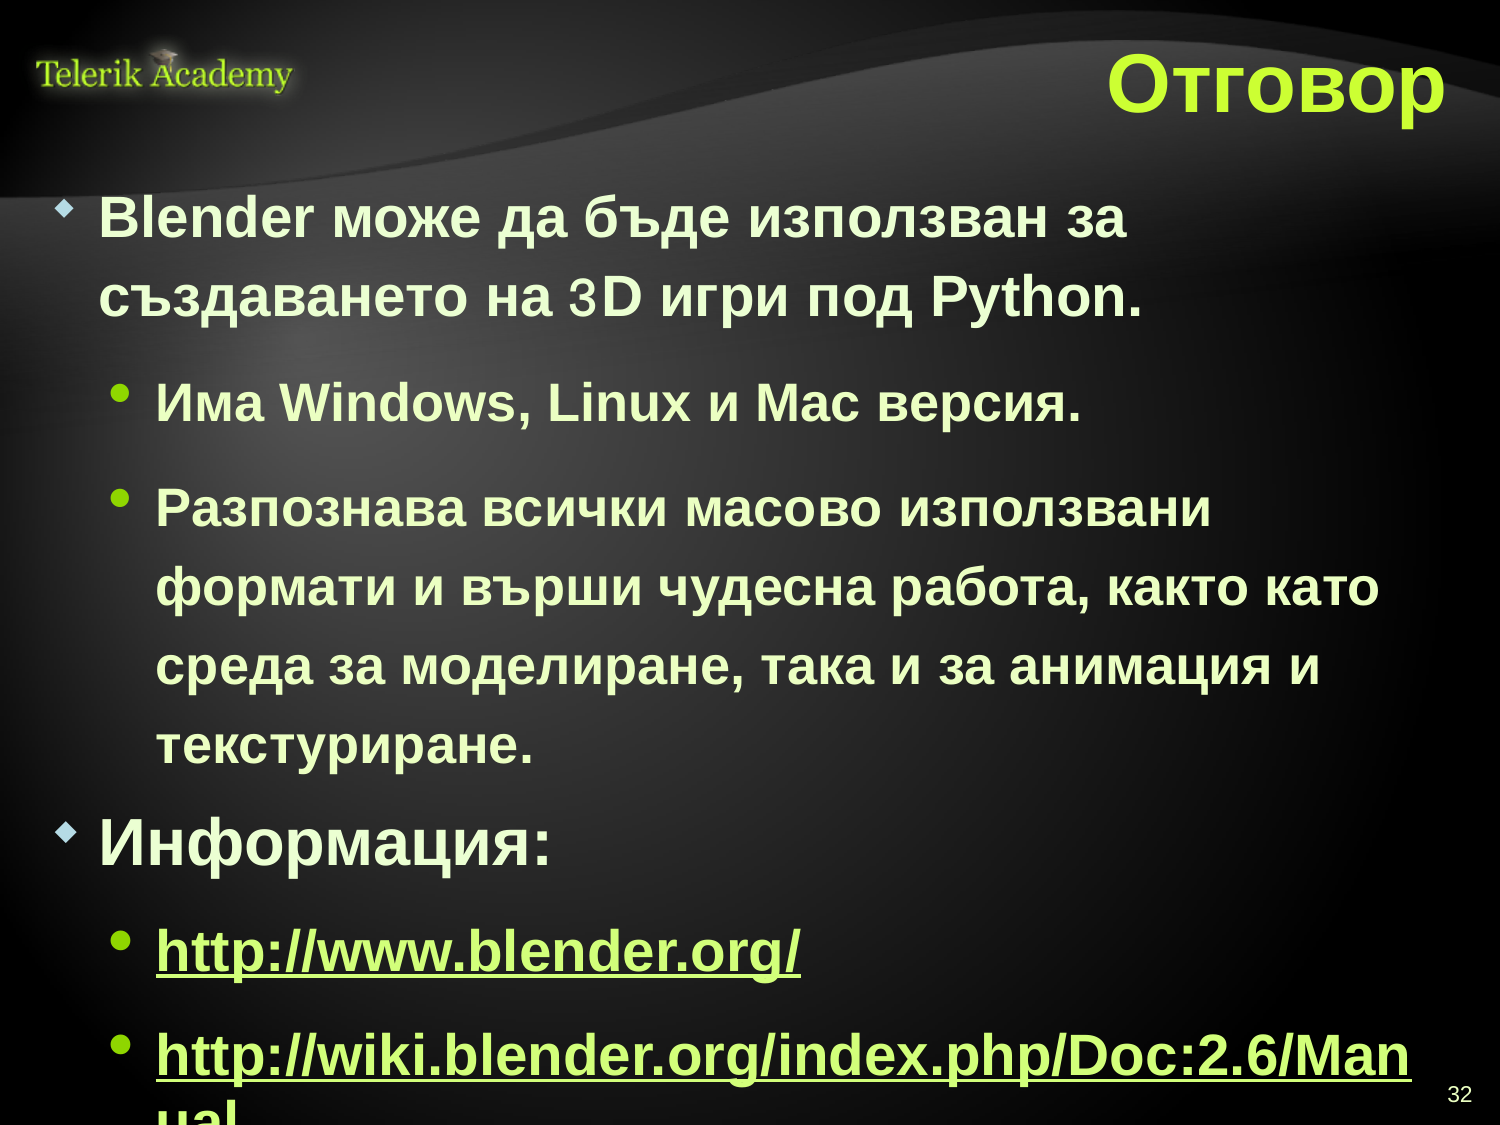

# Отговор
Blender може да бъде използван за създаването на 3D игри под Python.
Има Windows, Linux и Mac версия.
Разпознава всички масово използвани формати и върши чудесна работа, както като среда за моделиране, така и за анимация и текстуриране.
Информация:
http://www.blender.org/
http://wiki.blender.org/index.php/Doc:2.6/Manual
32